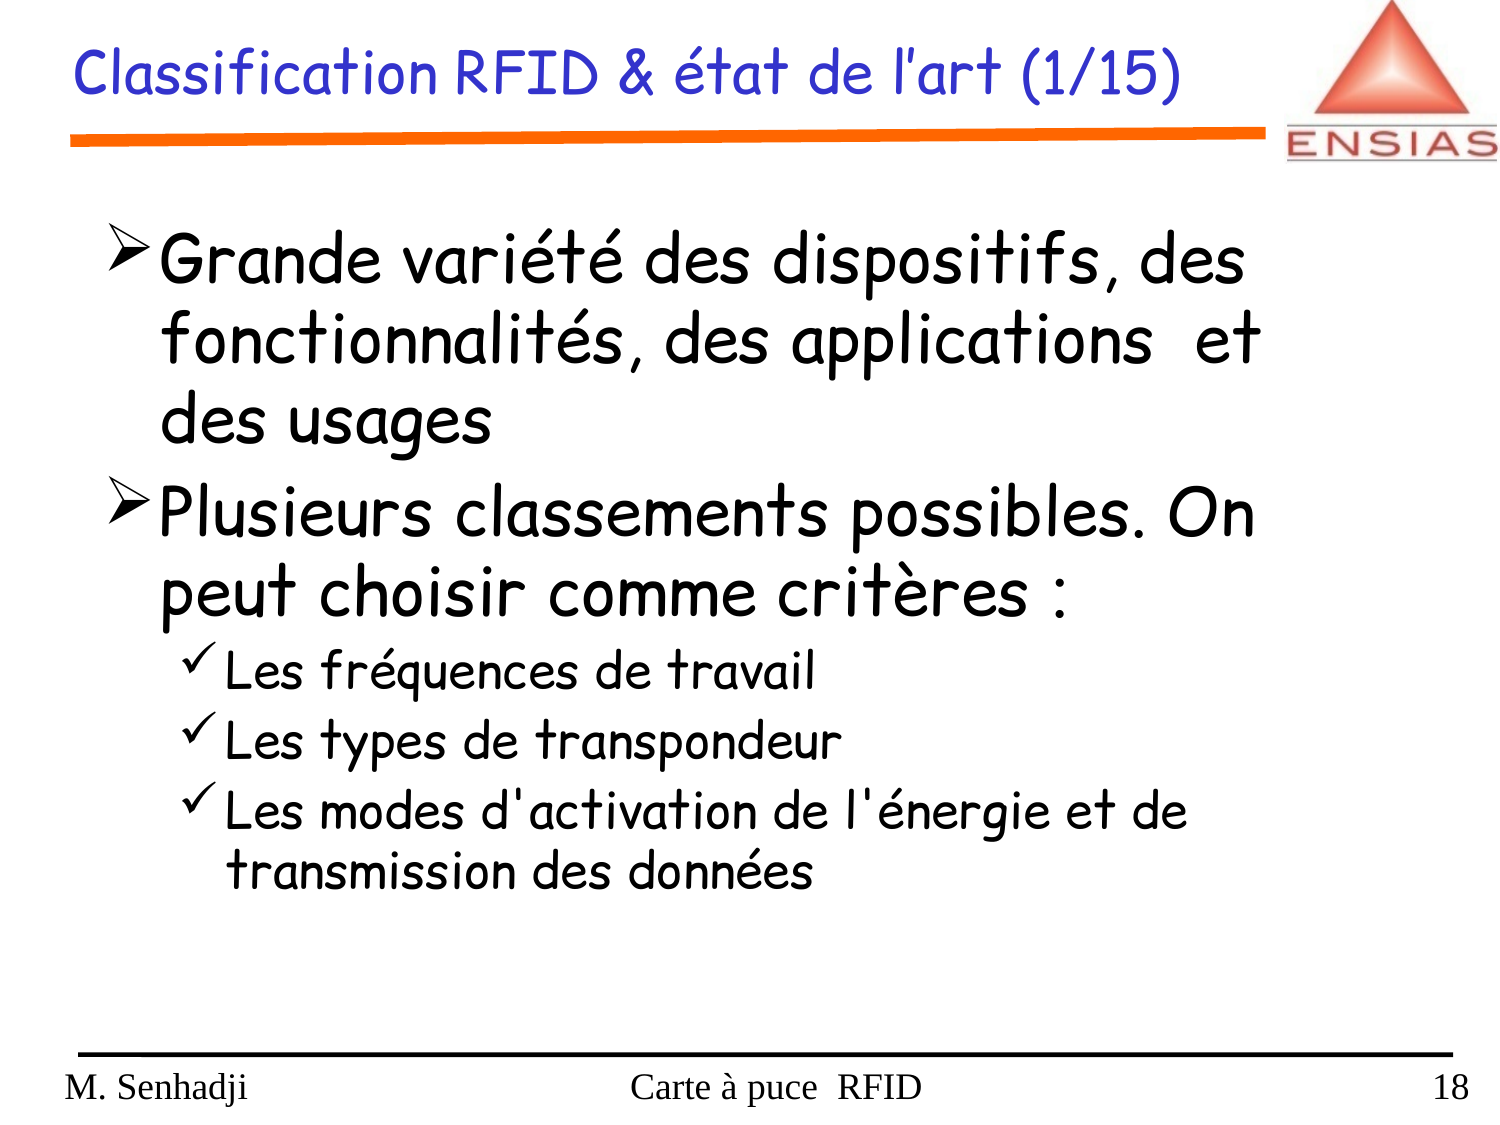

Classification RFID & état de l’art (1/15)
Grande variété des dispositifs, des fonctionnalités, des applications  et des usages
Plusieurs classements possibles. On peut choisir comme critères :
Les fréquences de travail
Les types de transpondeur
Les modes d'activation de l'énergie et de transmission des données